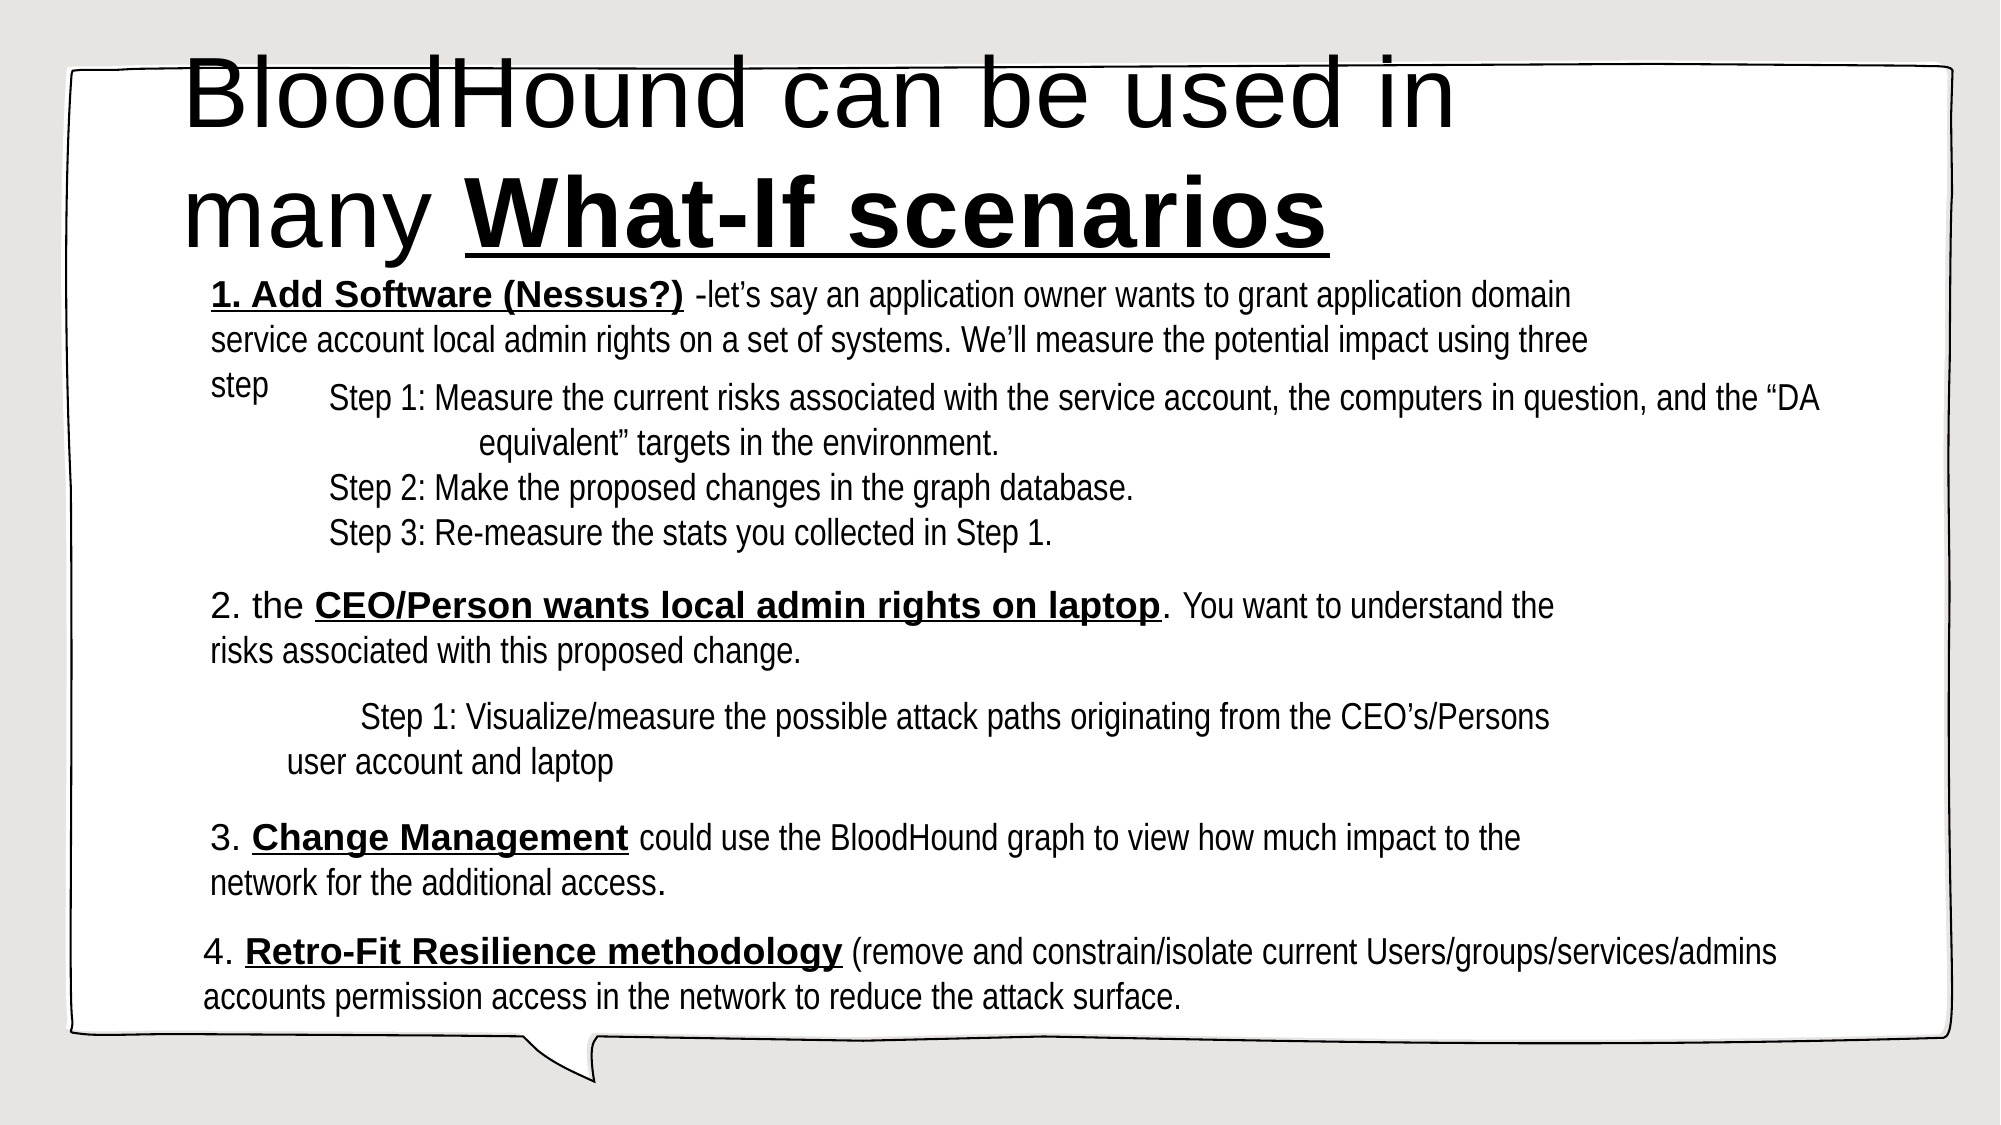

# BloodHound can be used in many What-If scenarios

1. Add Software (Nessus?) -let’s say an application owner wants to grant application domain service account local admin rights on a set of systems. We’ll measure the potential impact using three step
Step 1: Measure the current risks associated with the service account, the computers in question, and the “DA             	equivalent” targets in the environment.
Step 2: Make the proposed changes in the graph database.
Step 3: Re-measure the stats you collected in Step 1.
2. the CEO/Person wants local admin rights on laptop. You want to understand the risks associated with this proposed change.
	Step 1: Visualize/measure the possible attack paths originating from the CEO’s/Persons 	             user account and laptop
3. Change Management could use the BloodHound graph to view how much impact to the network for the additional access.

4. Retro-Fit Resilience methodology (remove and constrain/isolate current Users/groups/services/admins accounts permission access in the network to reduce the attack surface.